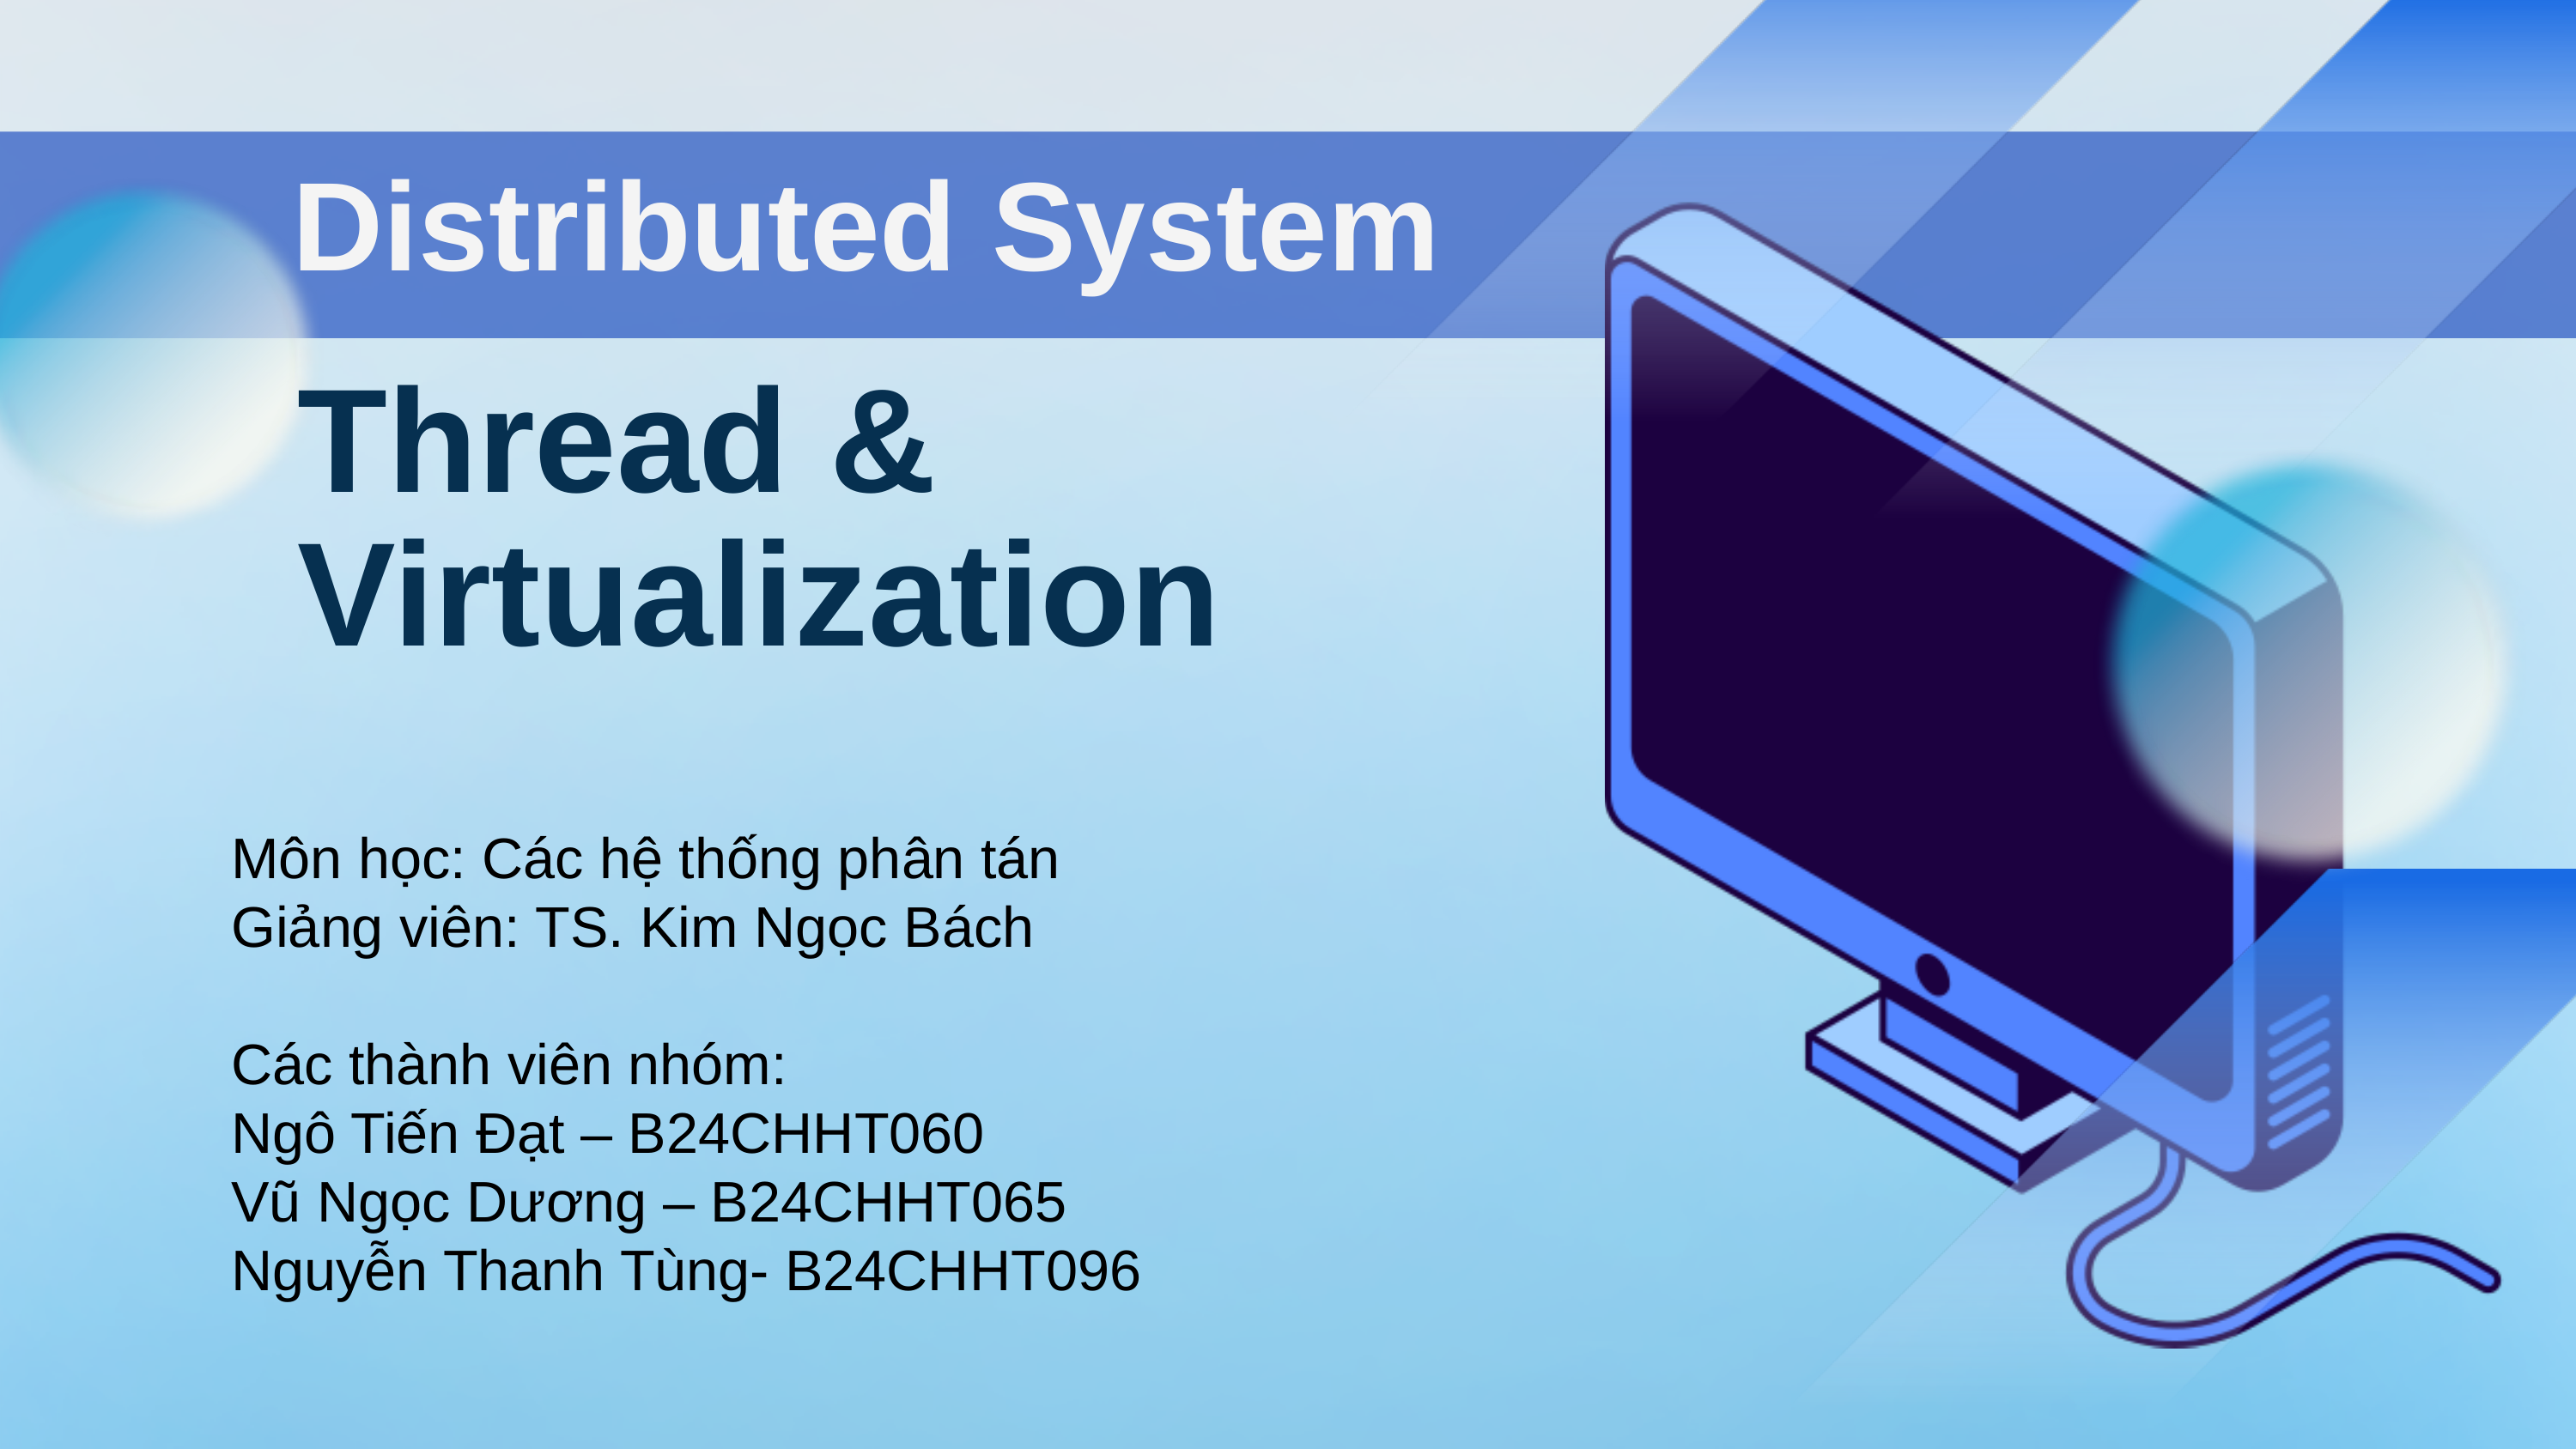

Distributed System

Thread & Virtualization

Môn học: Các hệ thống phân tán
Giảng viên: TS. Kim Ngọc Bách
Các thành viên nhóm:
Ngô Tiến Đạt – B24CHHT060
Vũ Ngọc Dương – B24CHHT065
Nguyễn Thanh Tùng- B24CHHT096